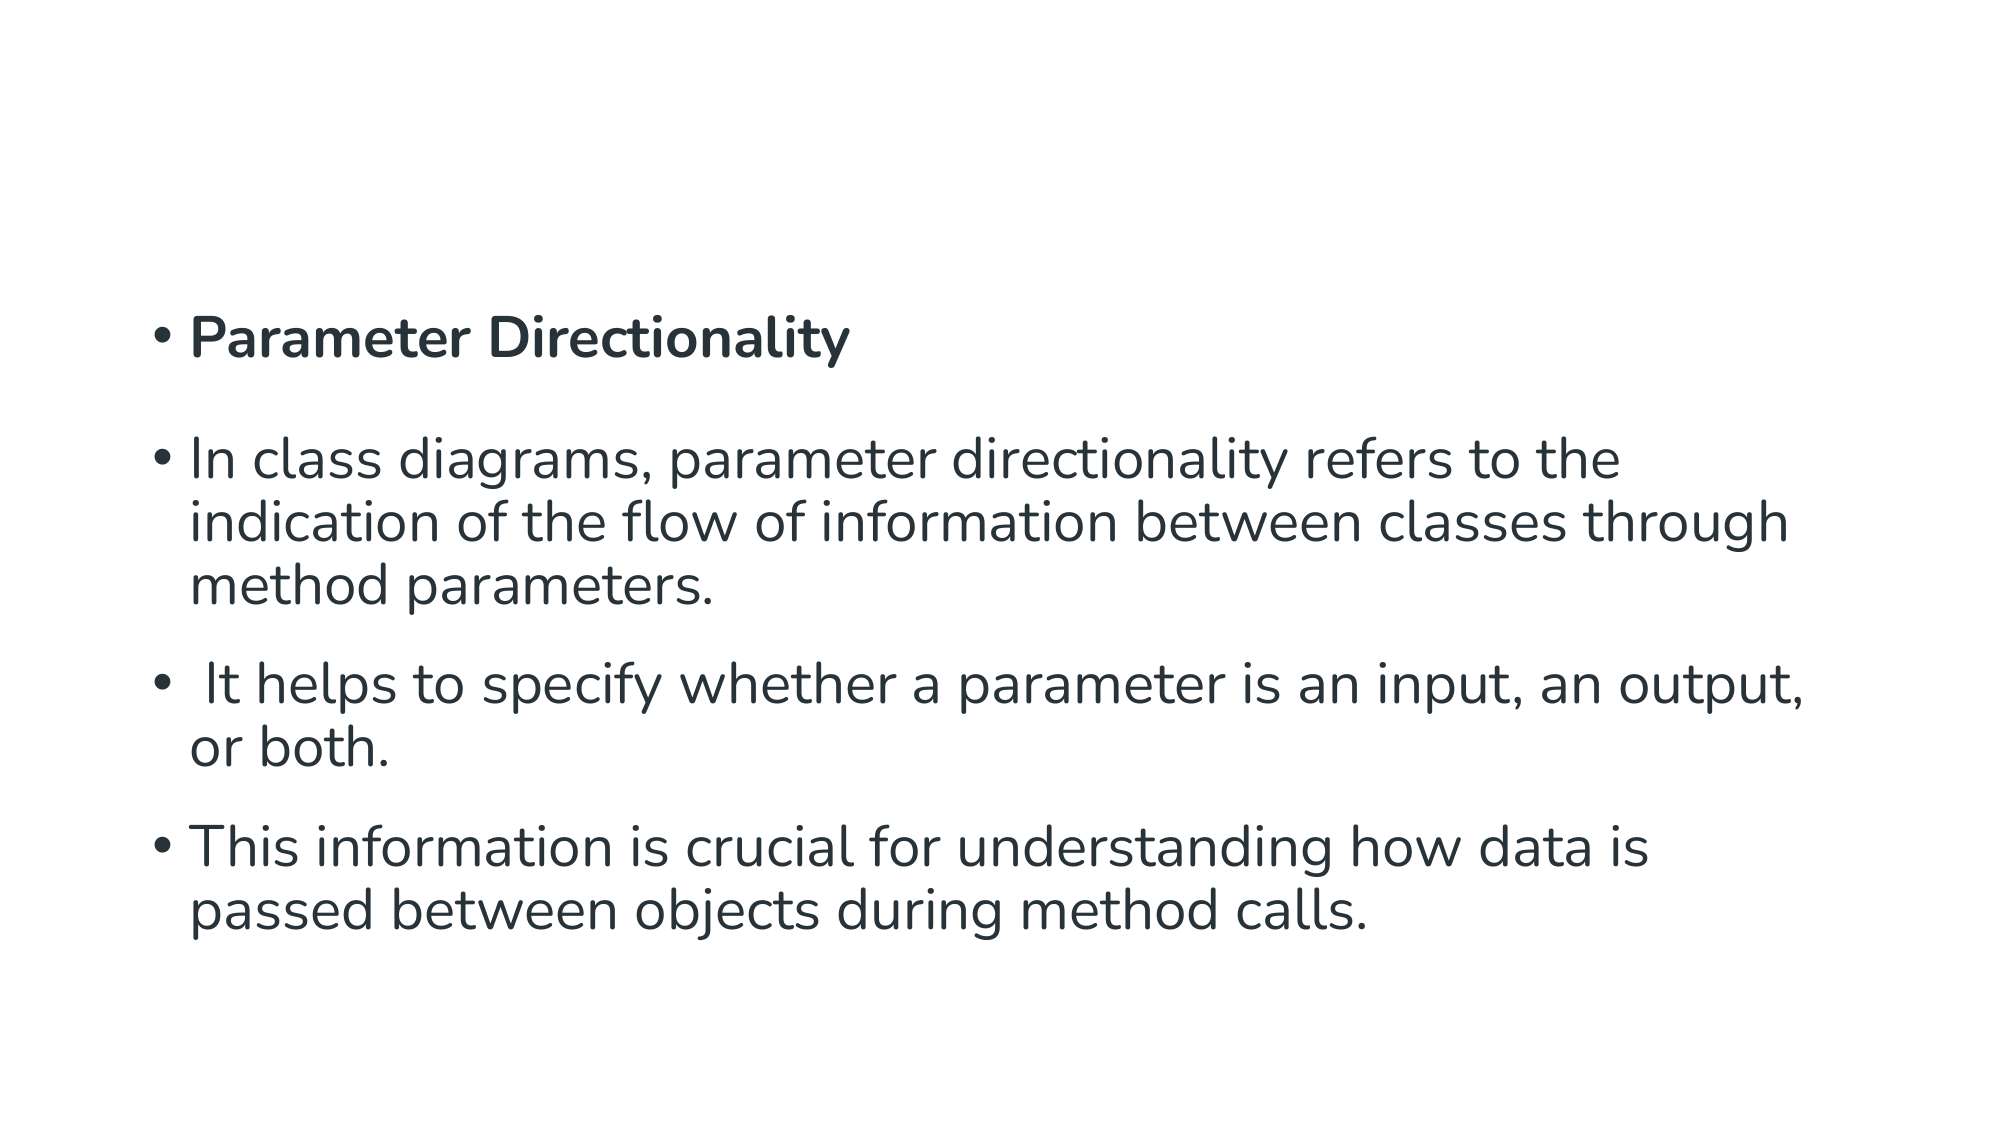

#
Parameter Directionality
In class diagrams, parameter directionality refers to the indication of the flow of information between classes through method parameters.
 It helps to specify whether a parameter is an input, an output, or both.
This information is crucial for understanding how data is passed between objects during method calls.